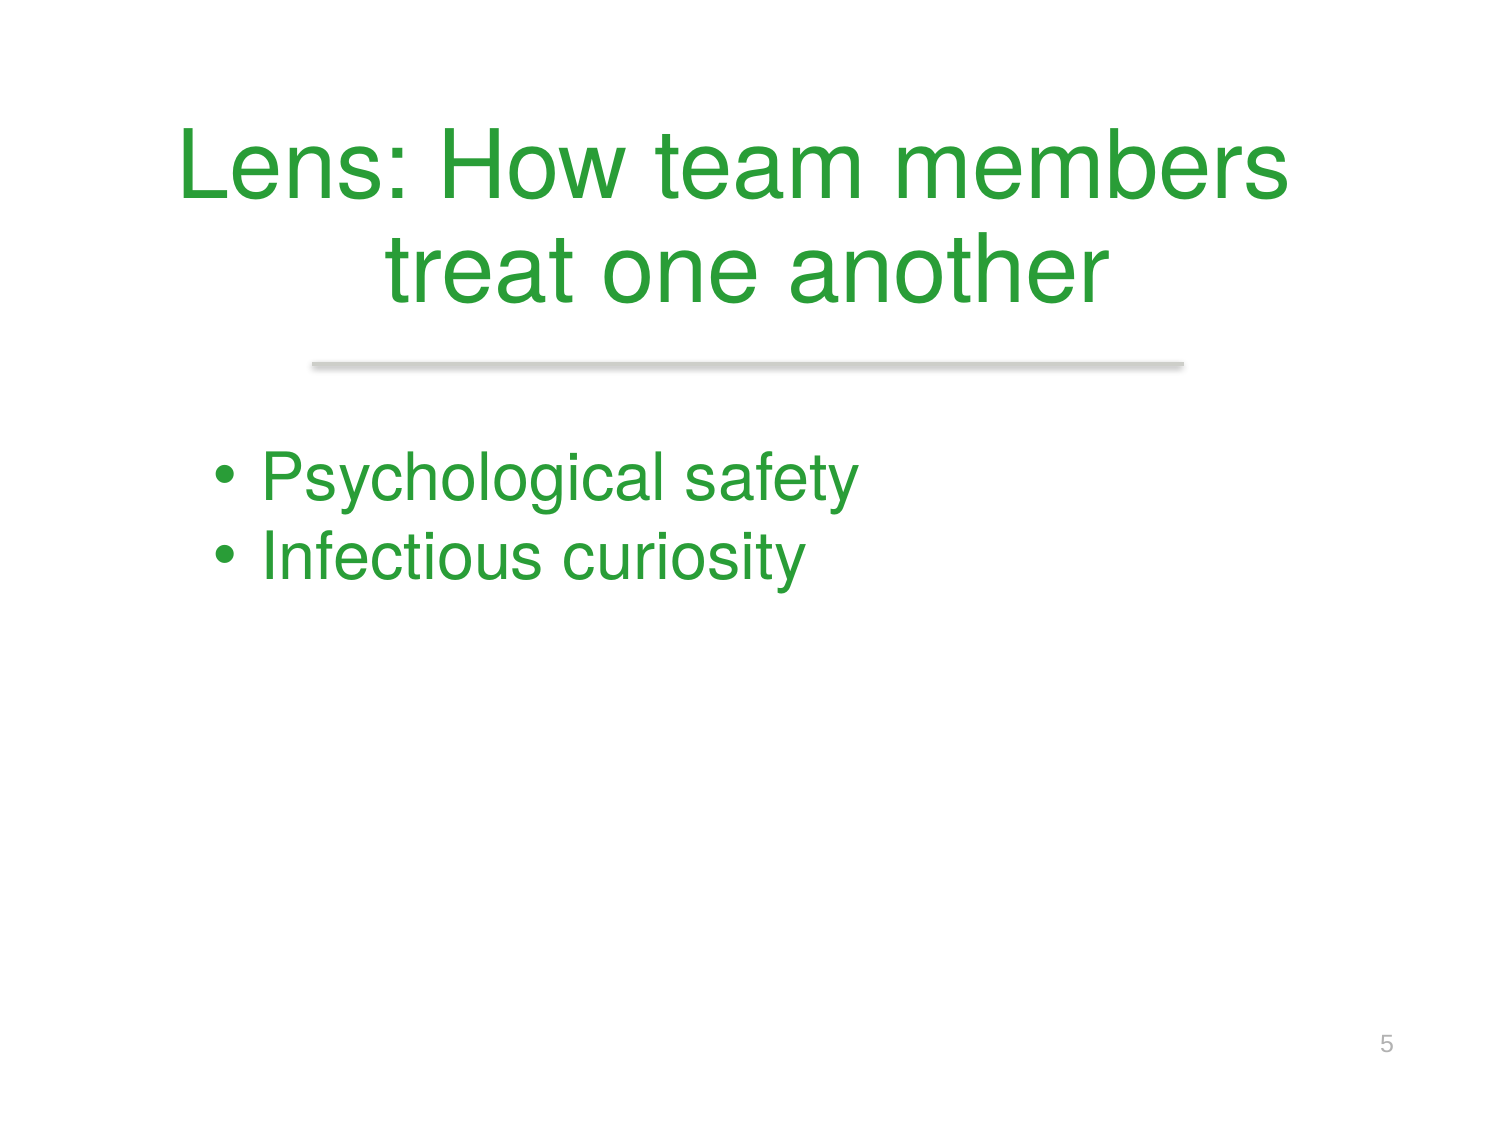

# Lens: How team members treat one another
Psychological safety
Infectious curiosity
5